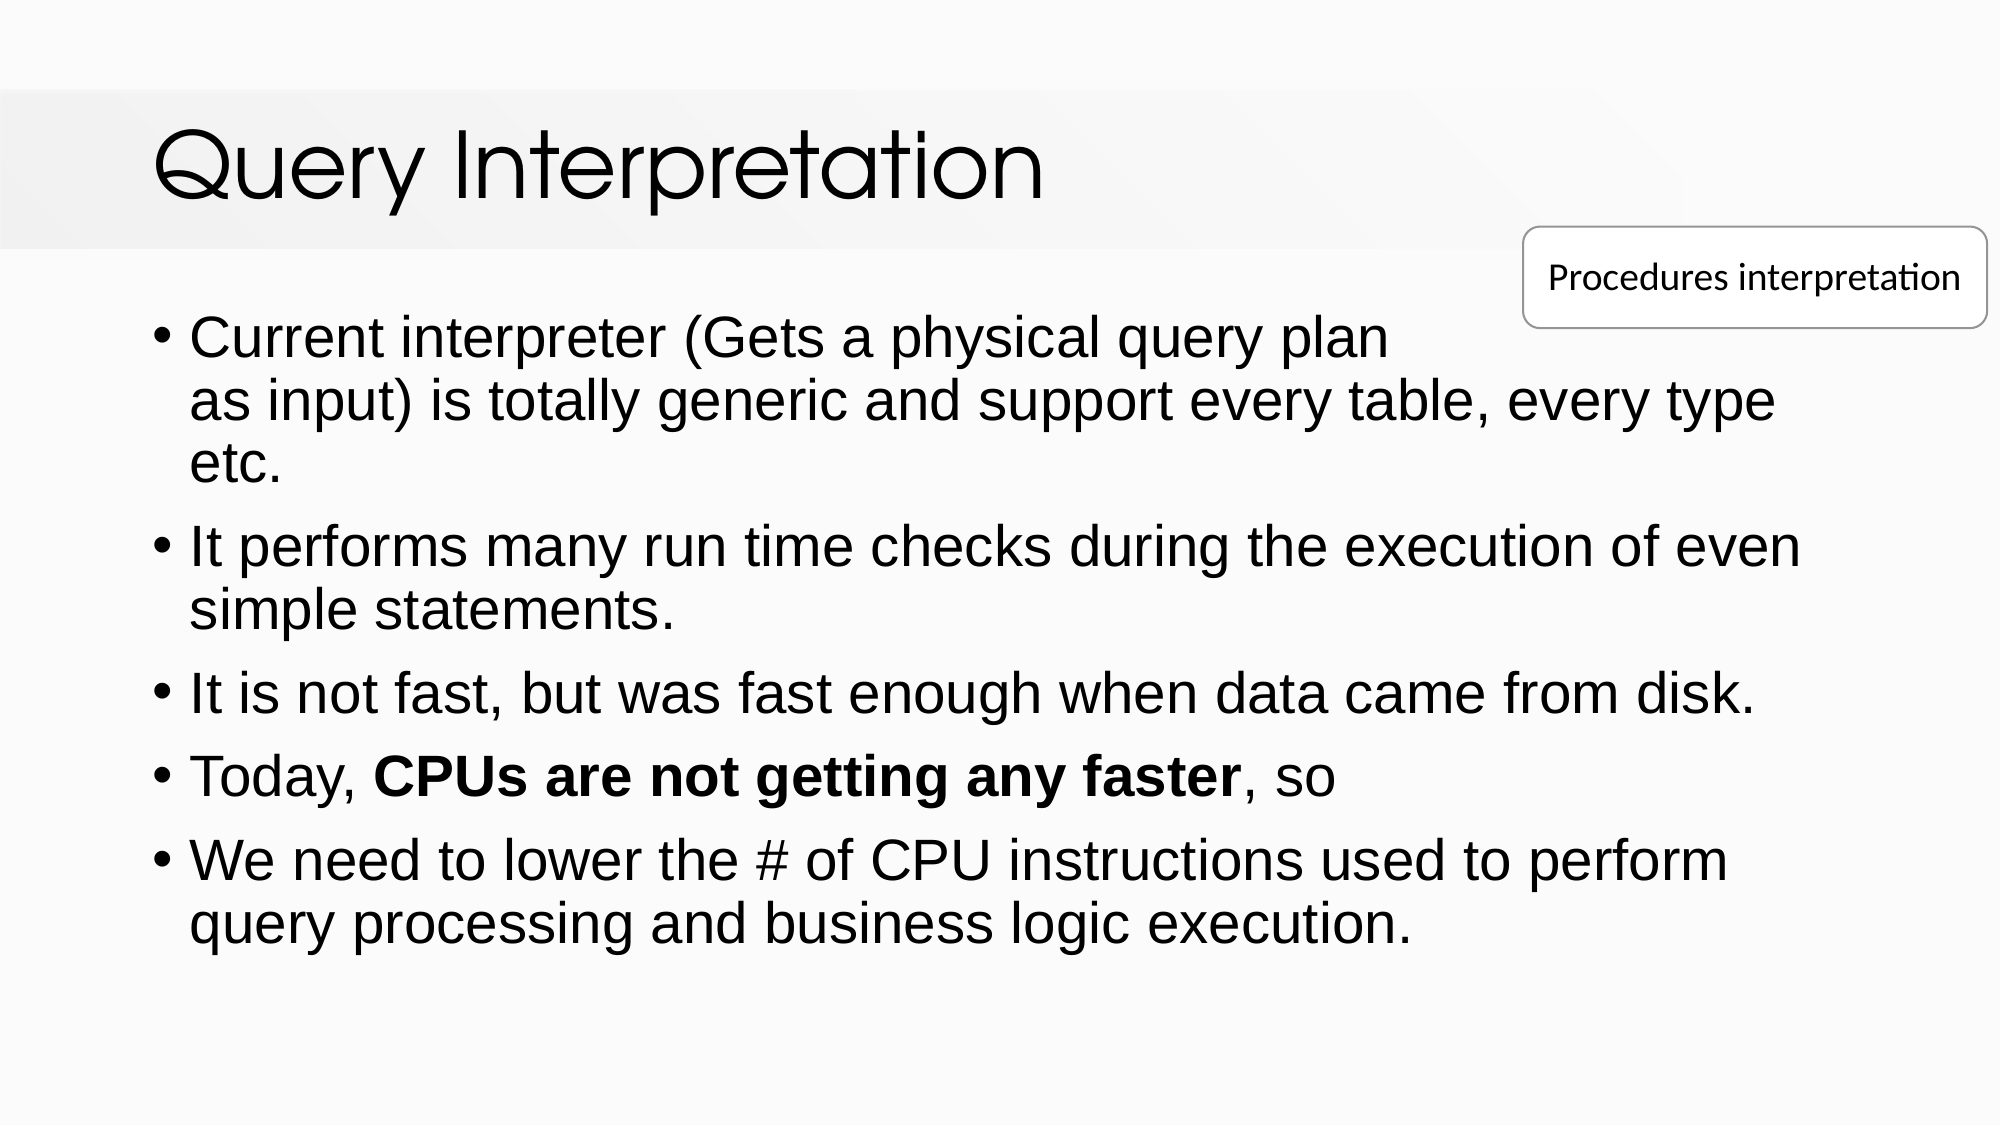

# Query Interpretation
Procedures interpretation
Current interpreter (Gets a physical query plan
as input) is totally generic and support every table, every type etc.
It performs many run time checks during the execution of even simple statements.
It is not fast, but was fast enough when data came from disk.
Today, CPUs are not getting any faster, so
We need to lower the # of CPU instructions used to perform query processing and business logic execution.